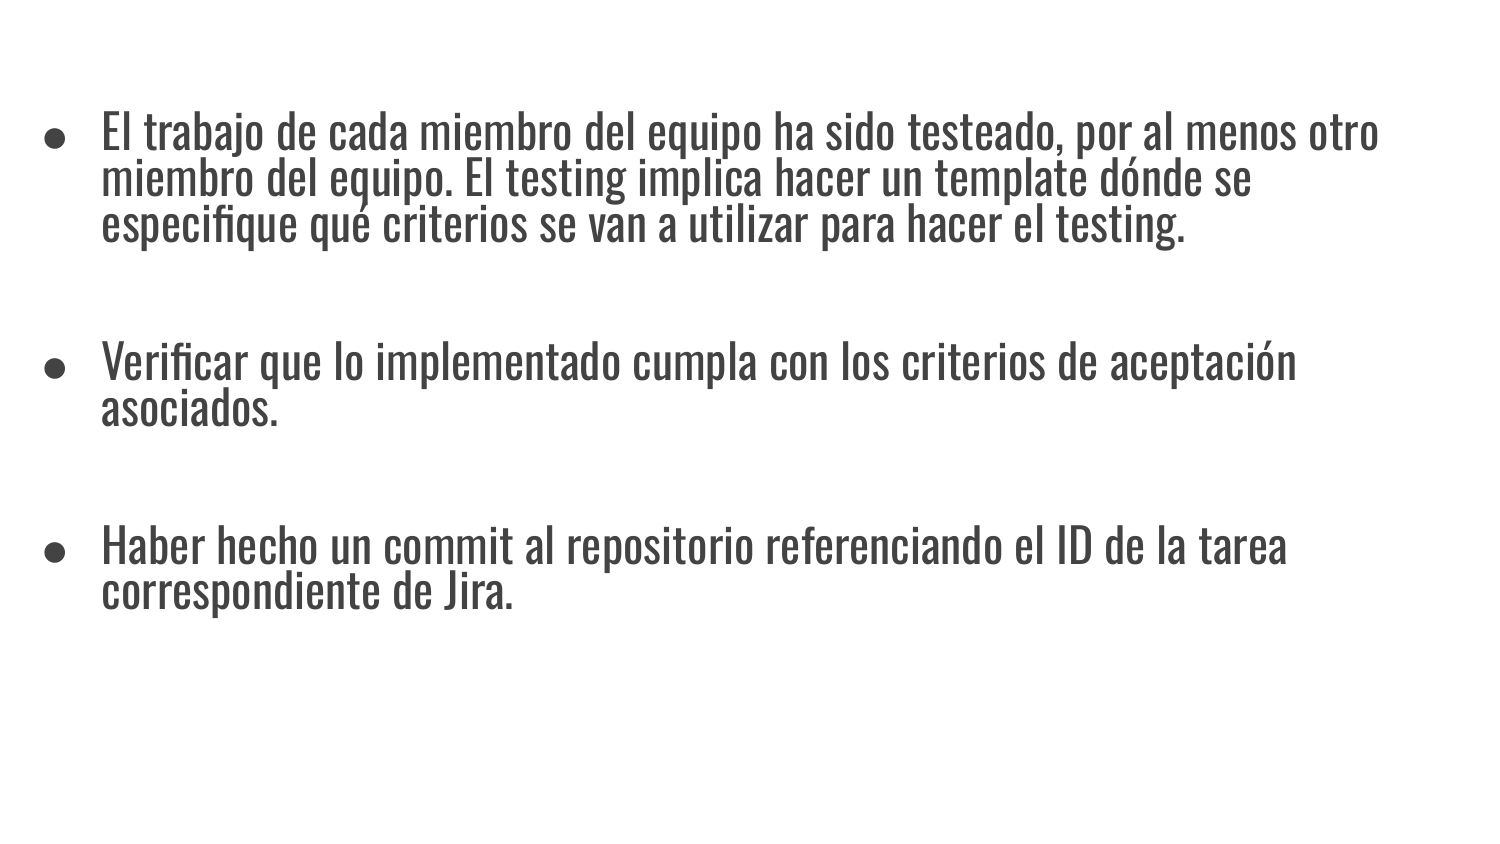

El trabajo de cada miembro del equipo ha sido testeado, por al menos otro
miembro del equipo. El testing implica hacer un template dónde se especifique qué criterios se van a utilizar para hacer el testing.

Verificar que lo implementado cumpla con los criterios de aceptación asociados.

Haber hecho un commit al repositorio referenciando el ID de la tarea
correspondiente de Jira.